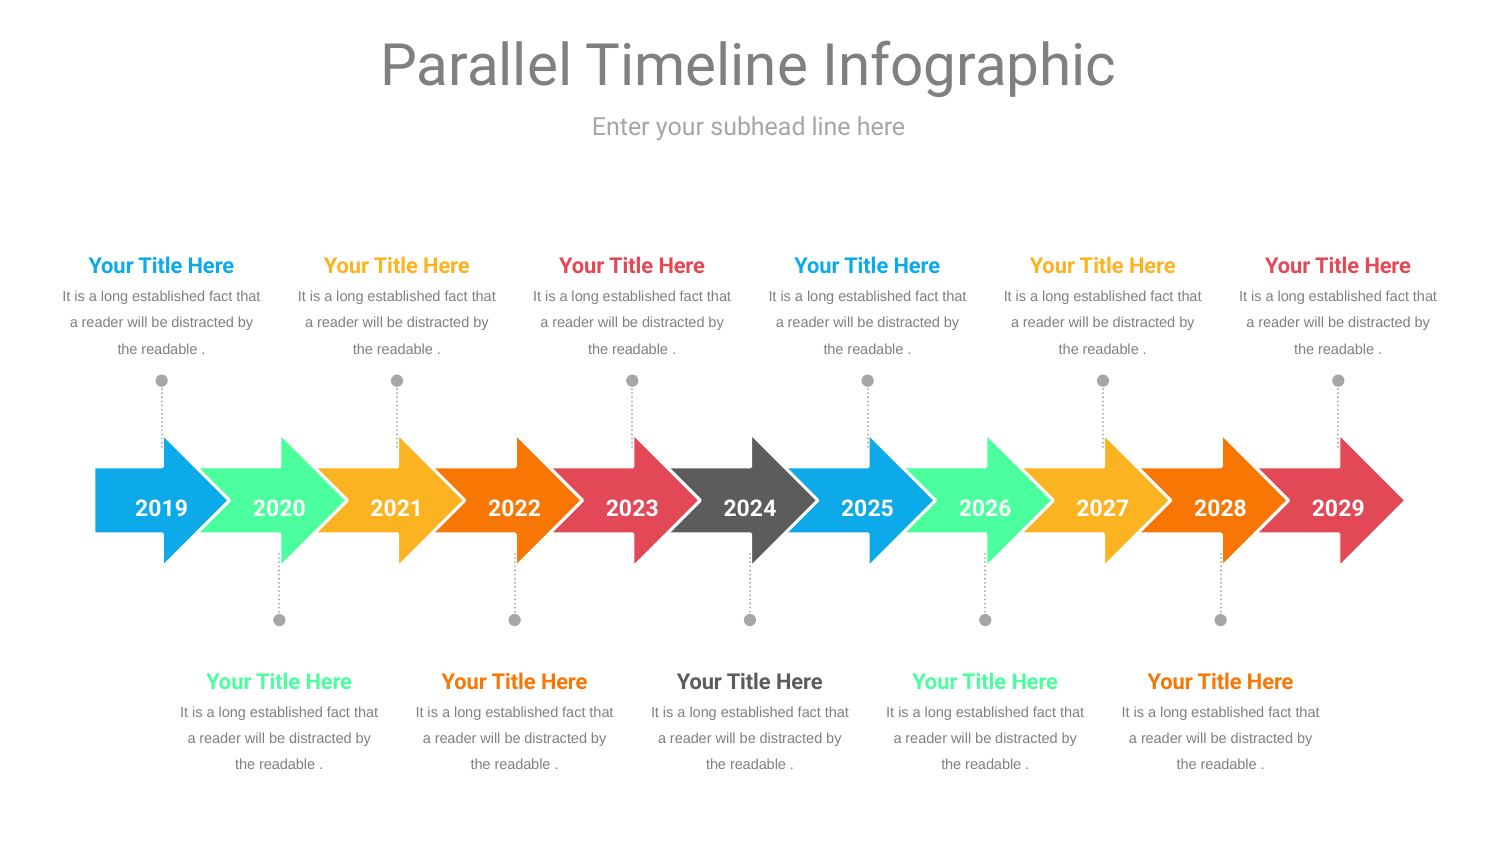

# Parallel Timeline Infographic
Enter your subhead line here
Your Title Here
It is a long established fact that a reader will be distracted by the readable .
Your Title Here
It is a long established fact that a reader will be distracted by the readable .
Your Title Here
It is a long established fact that a reader will be distracted by the readable .
Your Title Here
It is a long established fact that a reader will be distracted by the readable .
Your Title Here
It is a long established fact that a reader will be distracted by the readable .
Your Title Here
It is a long established fact that a reader will be distracted by the readable .

2019
2020
2021
2022
2023
2024
2025
2026
2027
2028
2029
Your Title Here
It is a long established fact that a reader will be distracted by the readable .
Your Title Here
It is a long established fact that a reader will be distracted by the readable .
Your Title Here
It is a long established fact that a reader will be distracted by the readable .
Your Title Here
It is a long established fact that a reader will be distracted by the readable .
Your Title Here
It is a long established fact that a reader will be distracted by the readable .